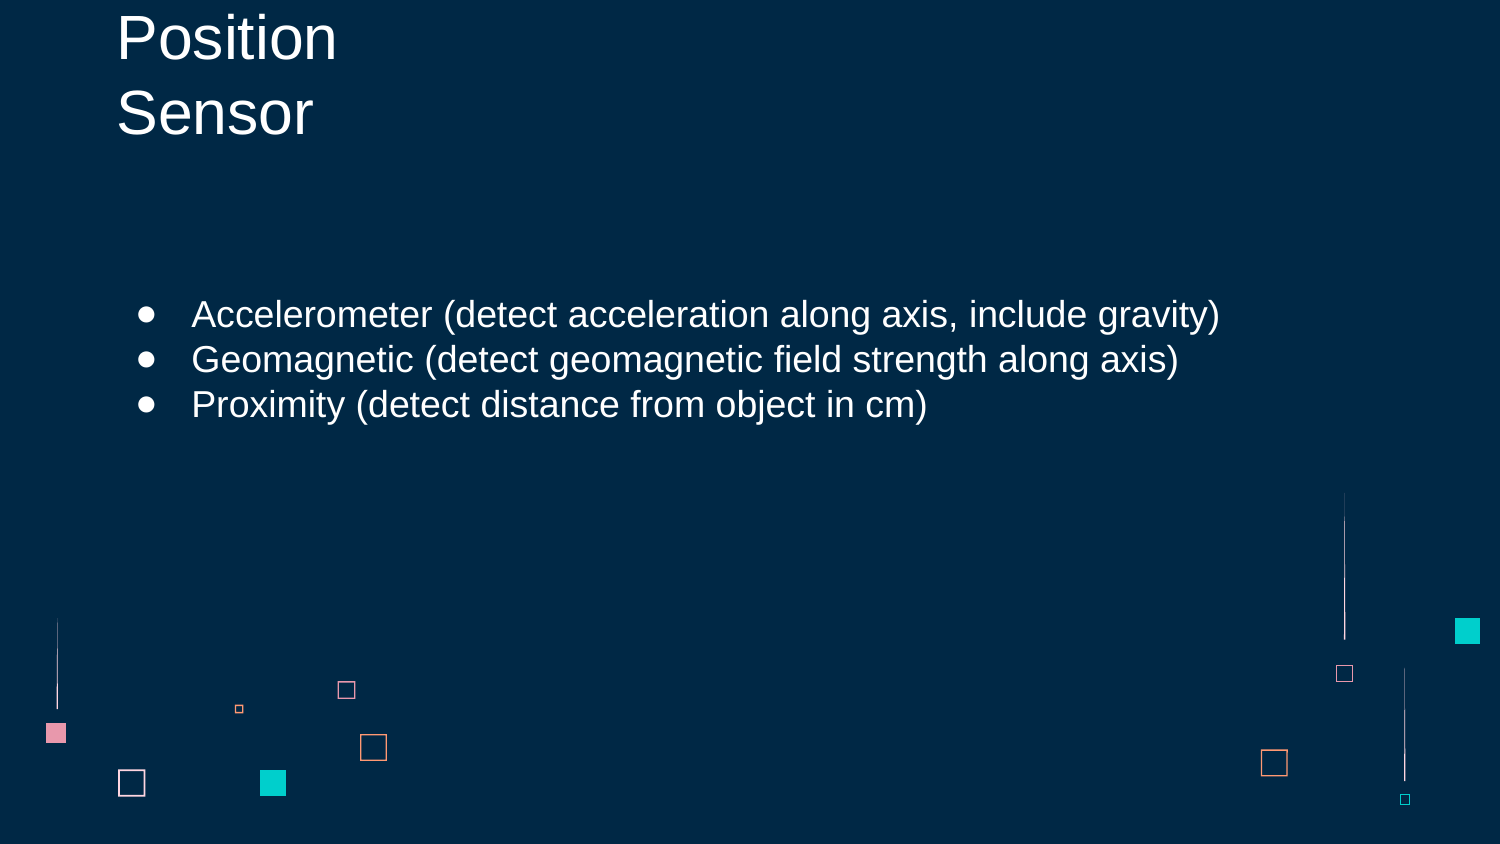

# Position Sensor
Accelerometer (detect acceleration along axis, include gravity)
Geomagnetic (detect geomagnetic field strength along axis)
Proximity (detect distance from object in cm)